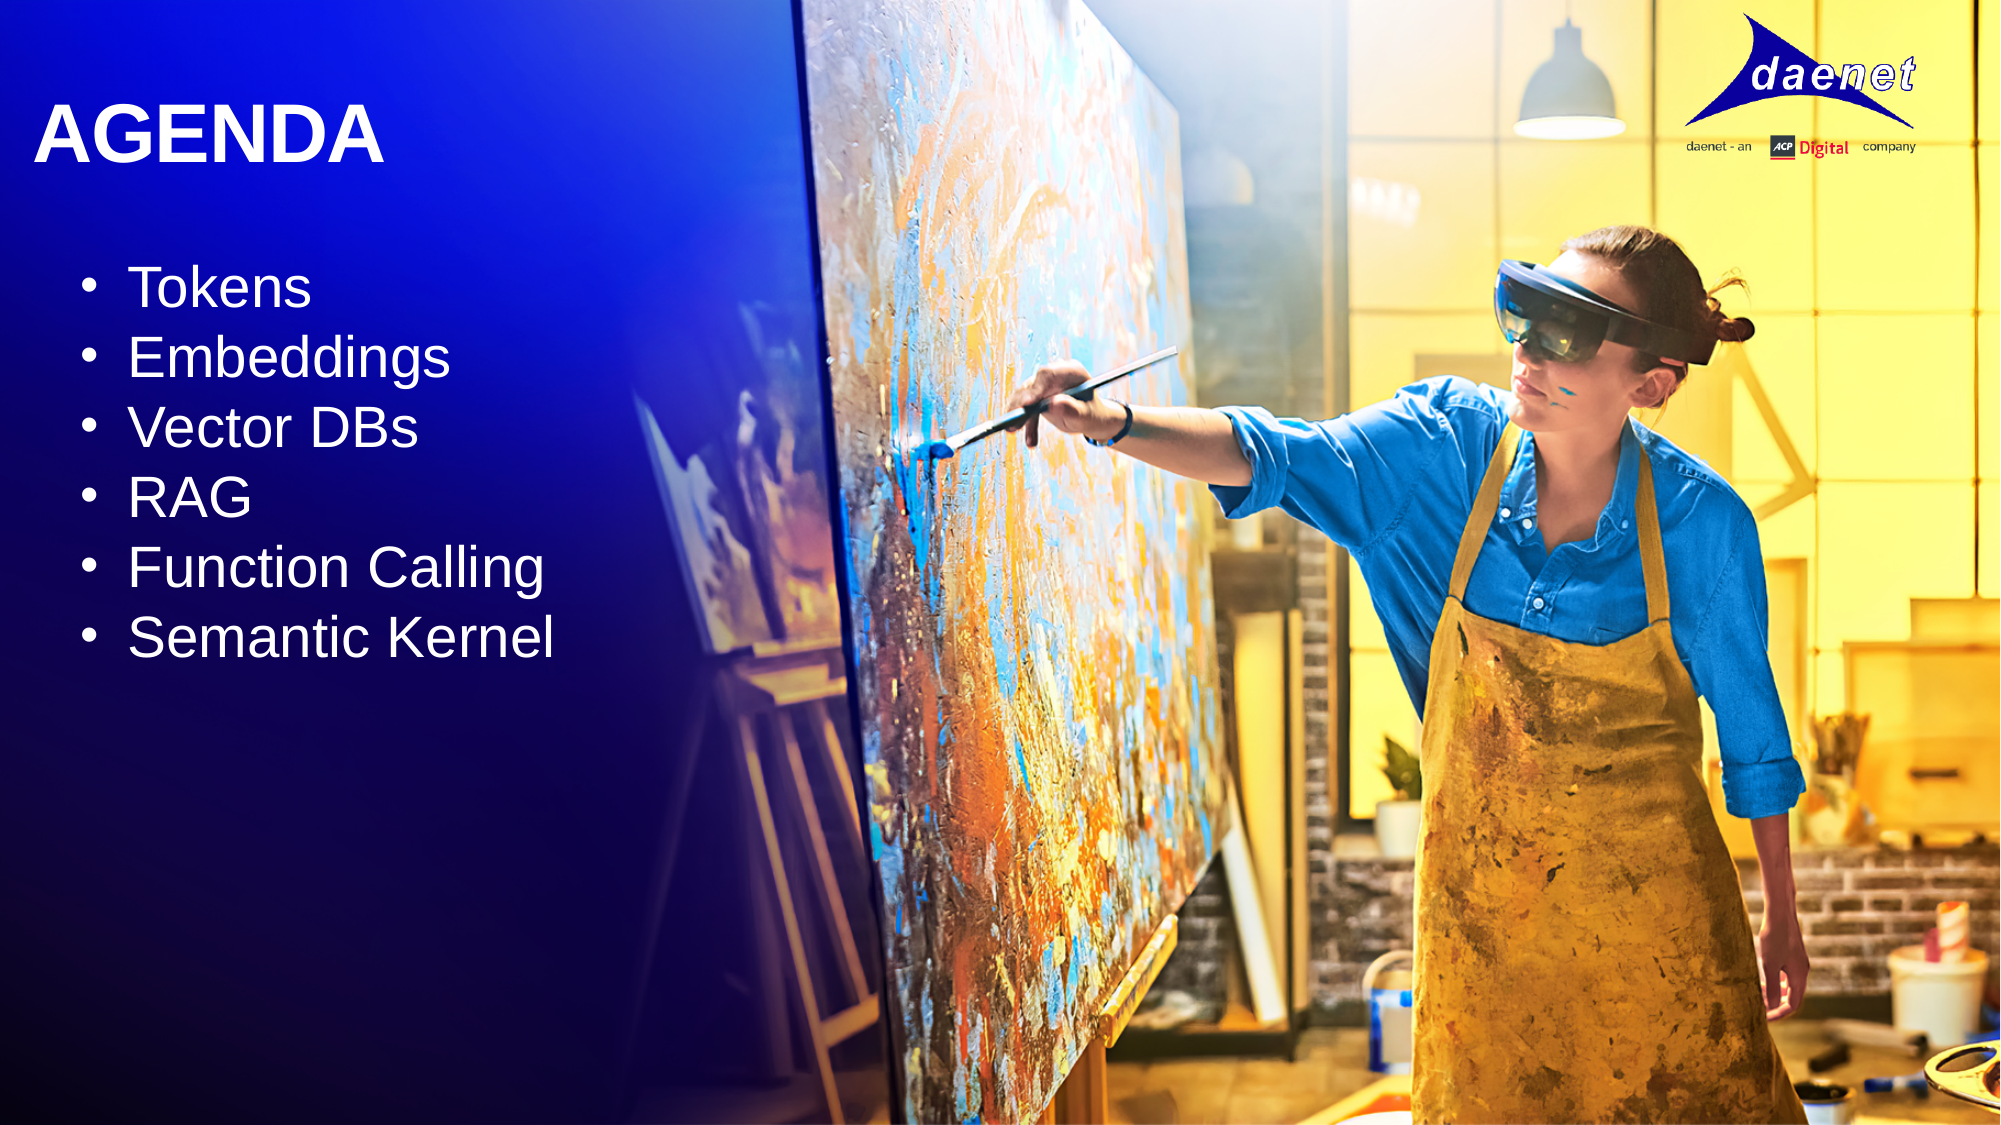

# AGENDA
Tokens
Embeddings
Vector DBs
RAG
Function Calling
Semantic Kernel